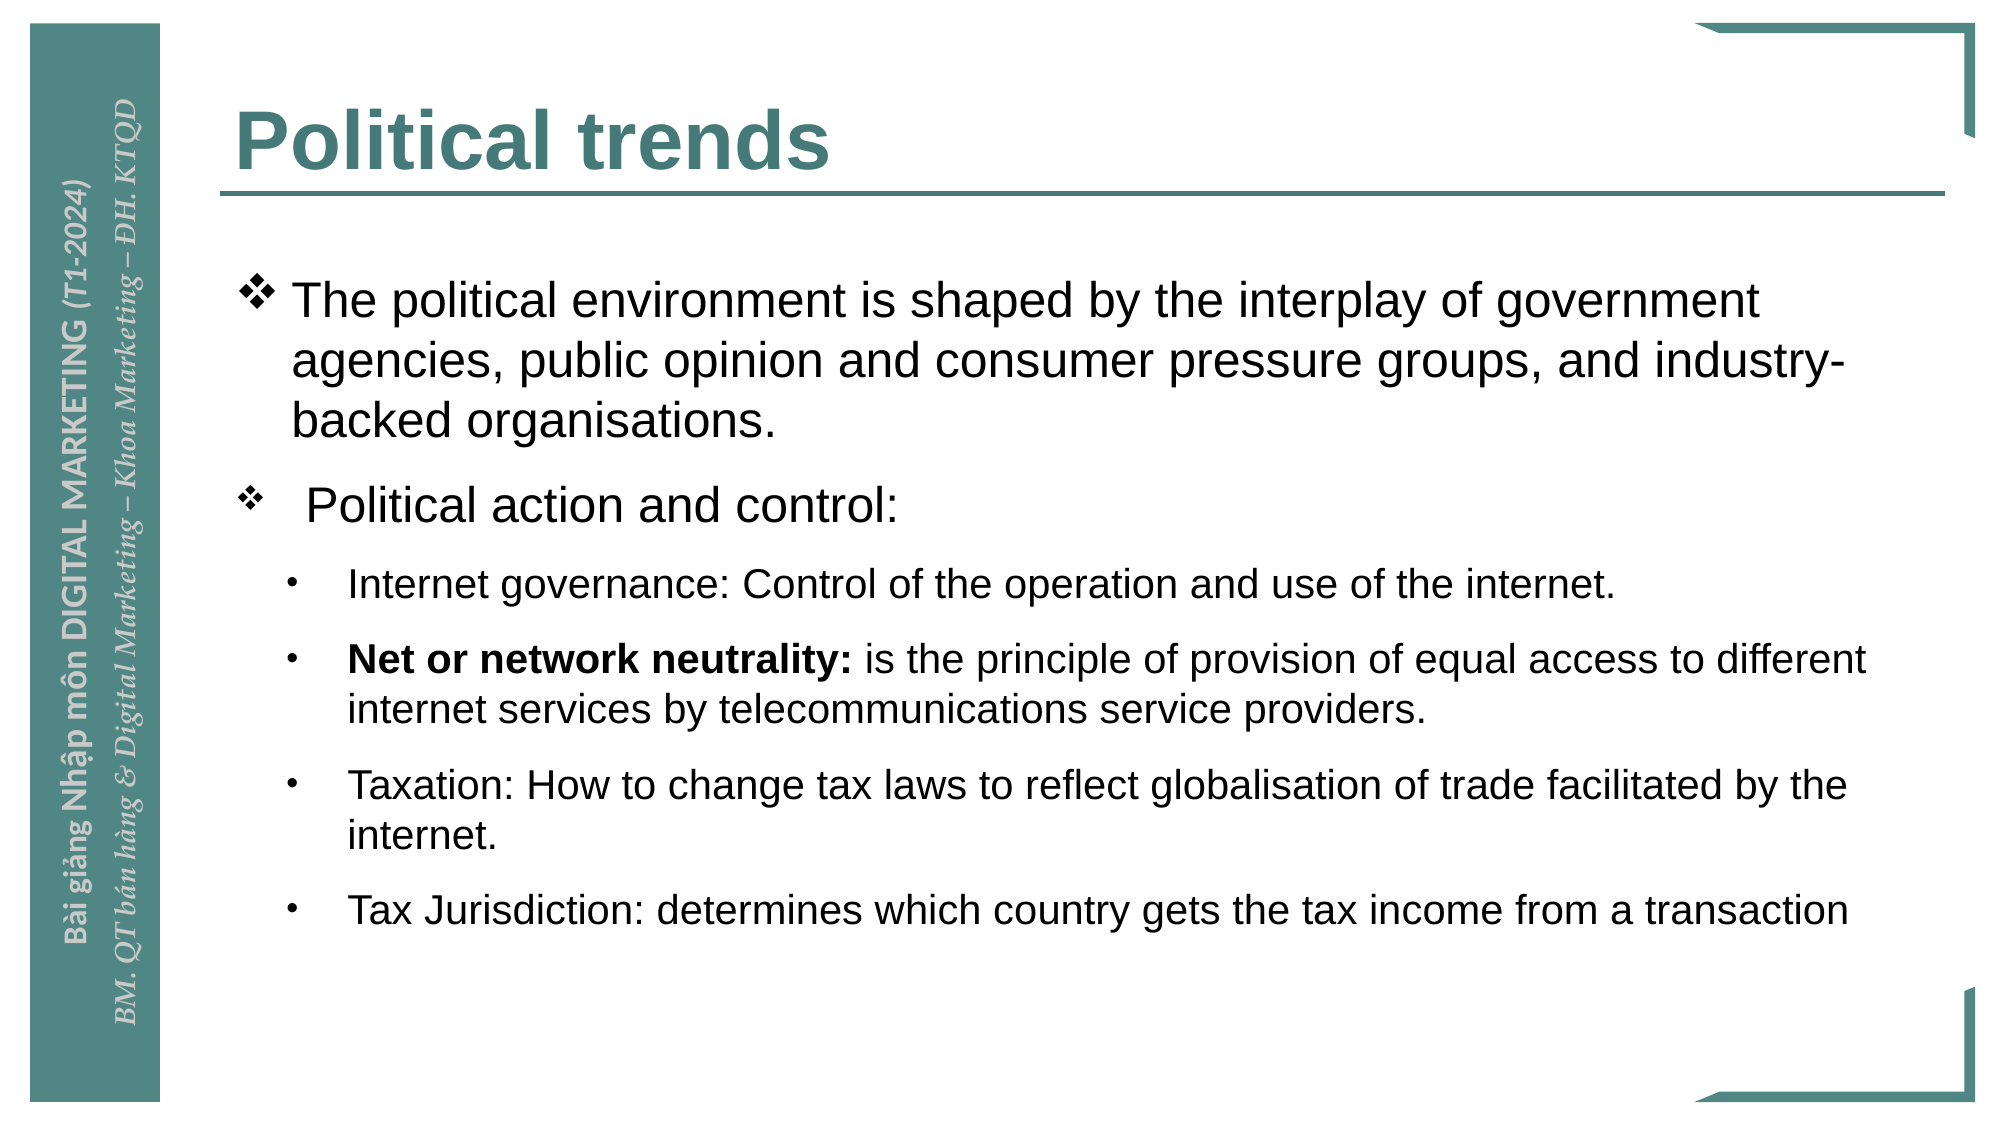

# Political trends
The political environment is shaped by the interplay of government agencies, public opinion and consumer pressure groups, and industry-backed organisations.
 Political action and control:
Internet governance: Control of the operation and use of the internet.
Net or network neutrality: is the principle of provision of equal access to different internet services by telecommunications service providers.
Taxation: How to change tax laws to reflect globalisation of trade facilitated by the internet.
Tax Jurisdiction: determines which country gets the tax income from a transaction